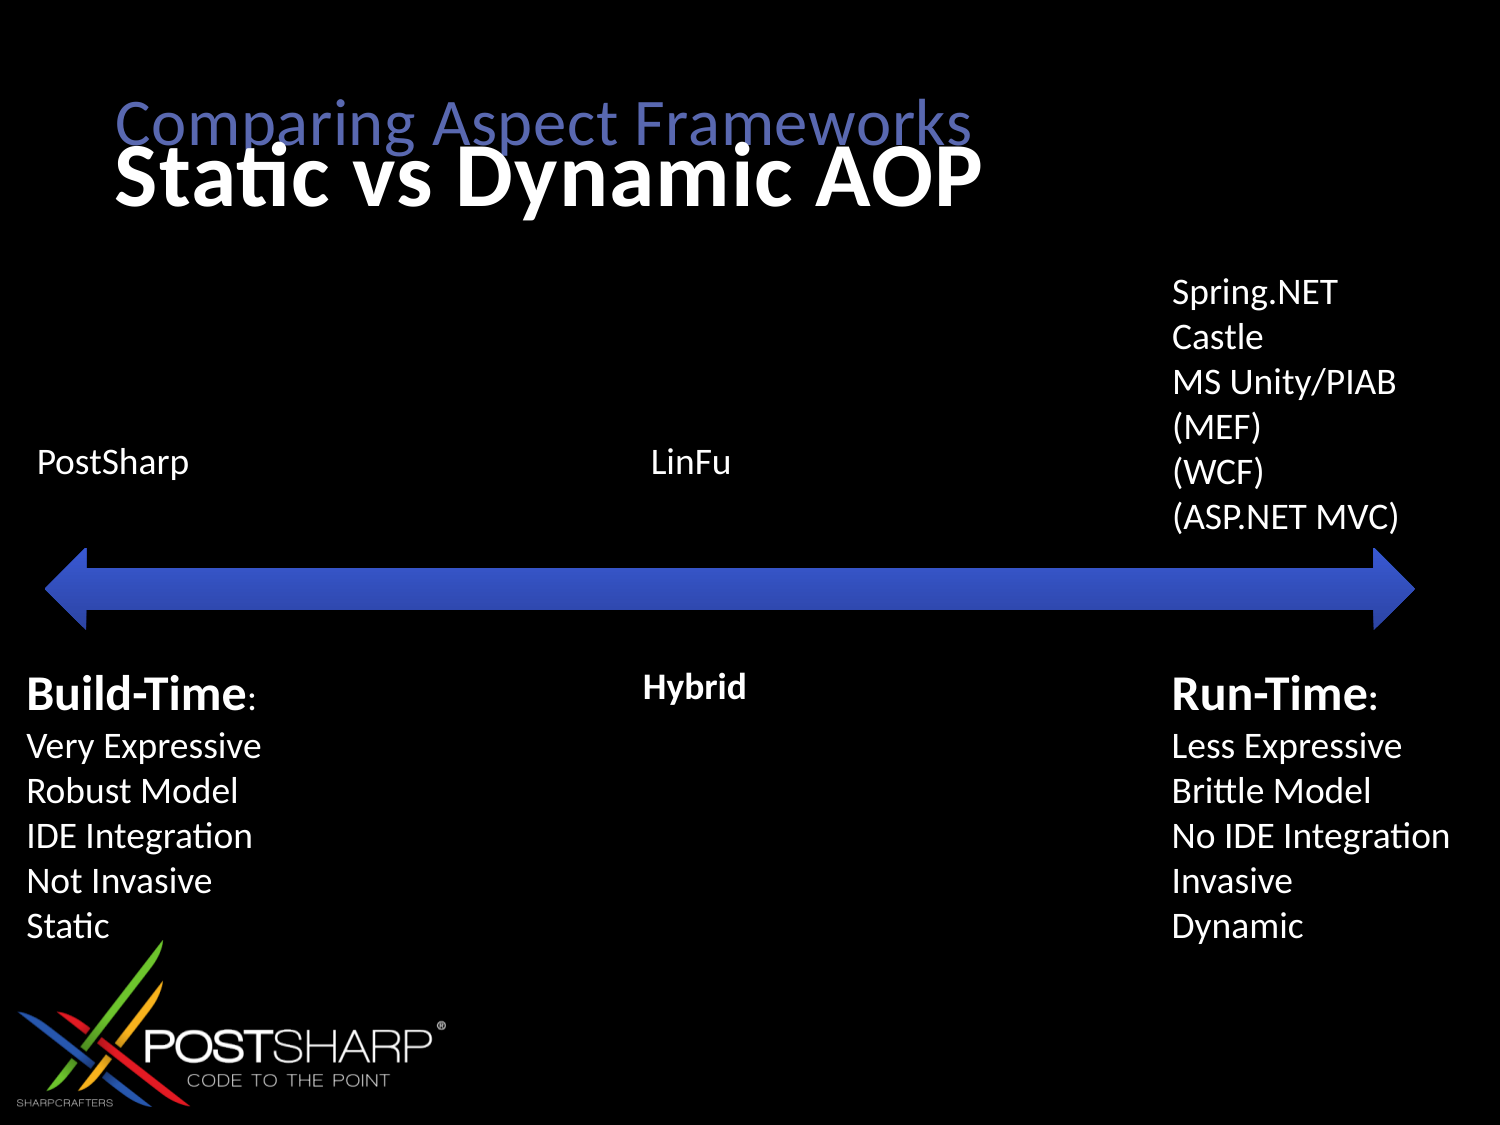

# Static vs Dynamic AOP
Comparing Aspect Frameworks
Spring.NET
Castle
MS Unity/PIAB
(MEF)
(WCF)
(ASP.NET MVC)
PostSharp
LinFu

Build-Time:
Very Expressive
Robust Model
IDE Integration
Not Invasive
Static
Run-Time:
Less Expressive
Brittle Model
No IDE Integration
Invasive
Dynamic
Hybrid